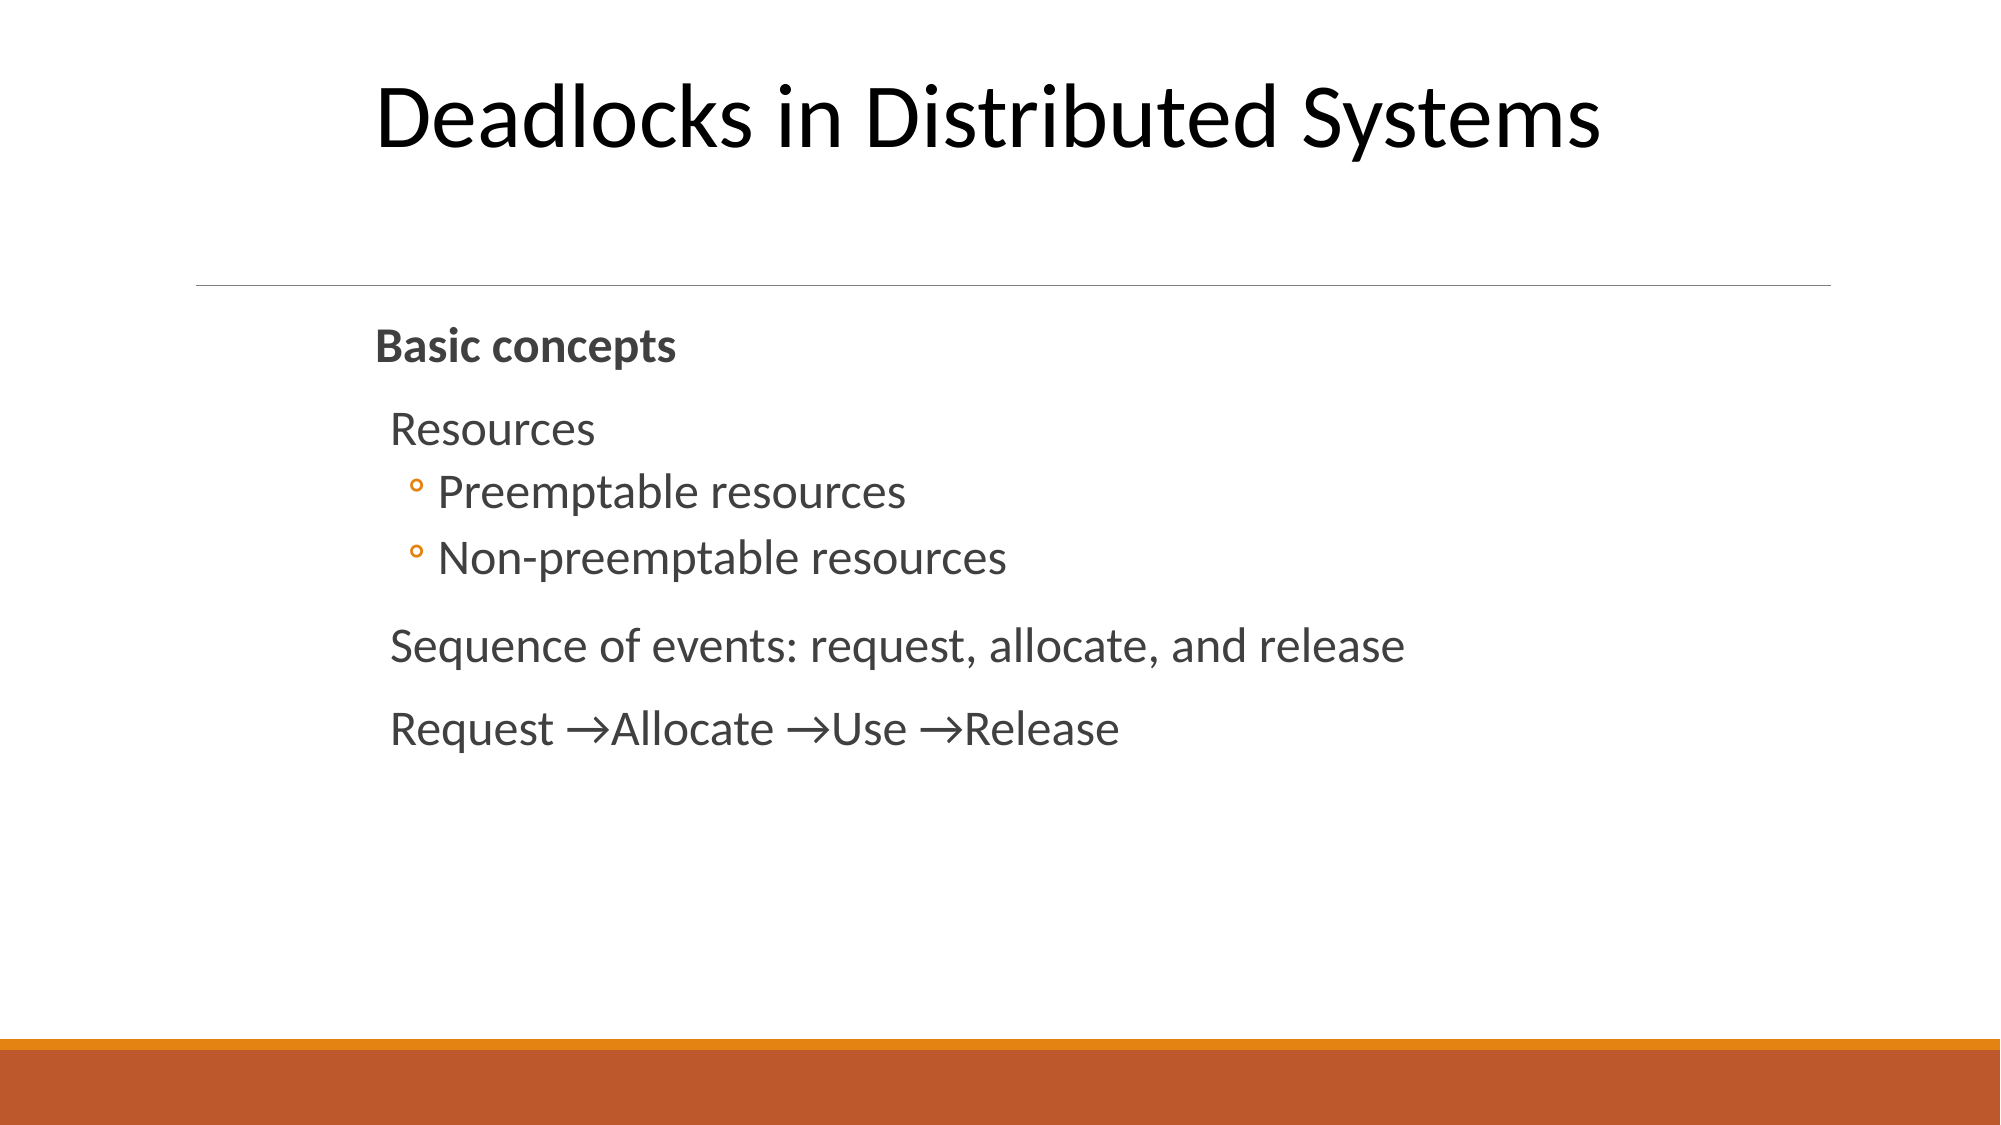

Deadlocks in Distributed Systems
Basic concepts
Resources
Preemptable resources
Non-preemptable resources
Sequence of events: request, allocate, and release
Request →Allocate →Use →Release